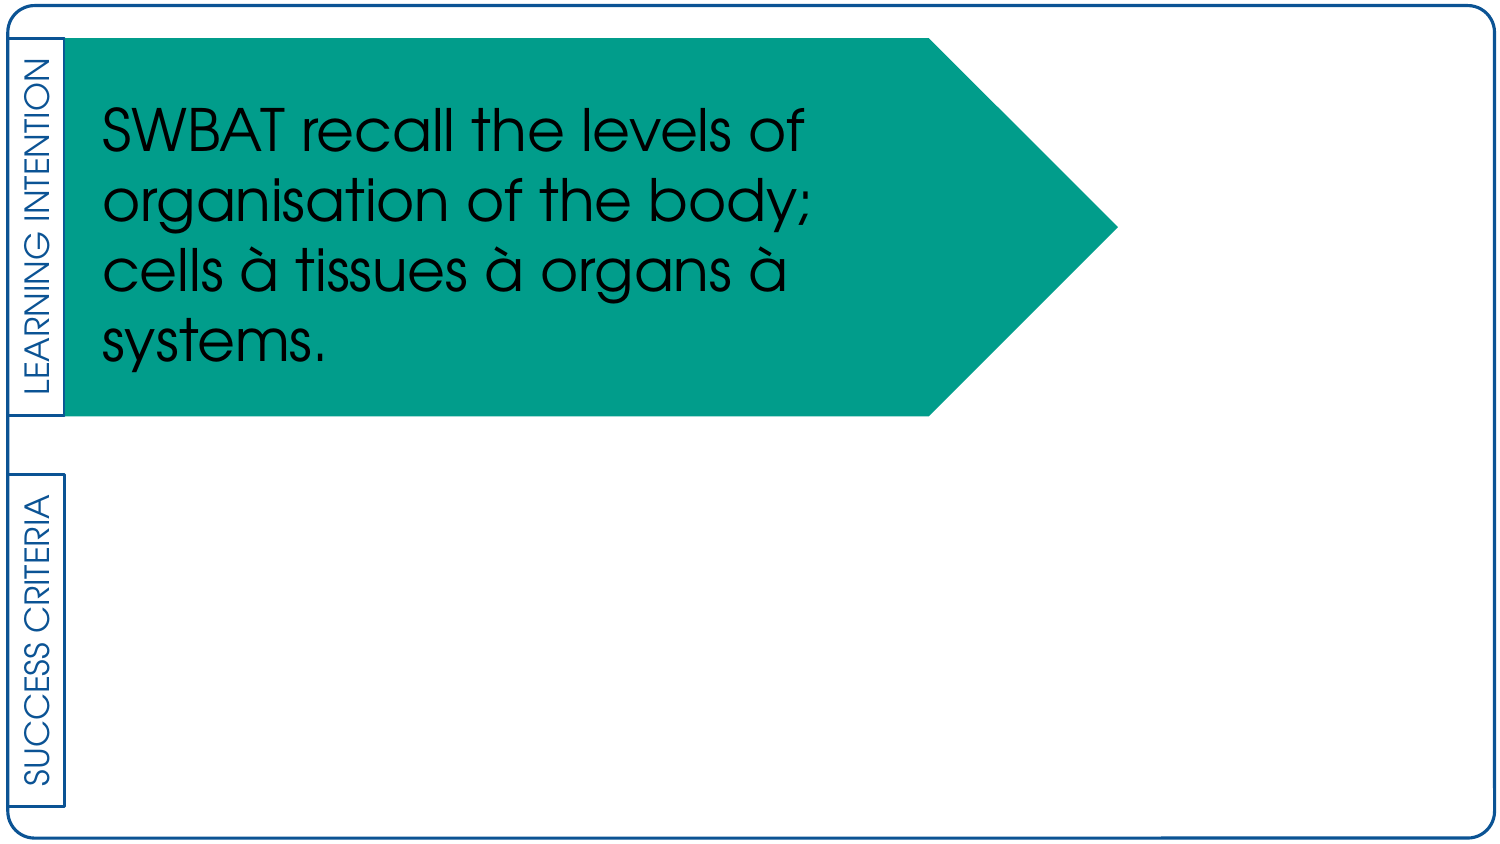

# SWBAT recall the levels of organisation of the body; cells à tissues à organs à systems.